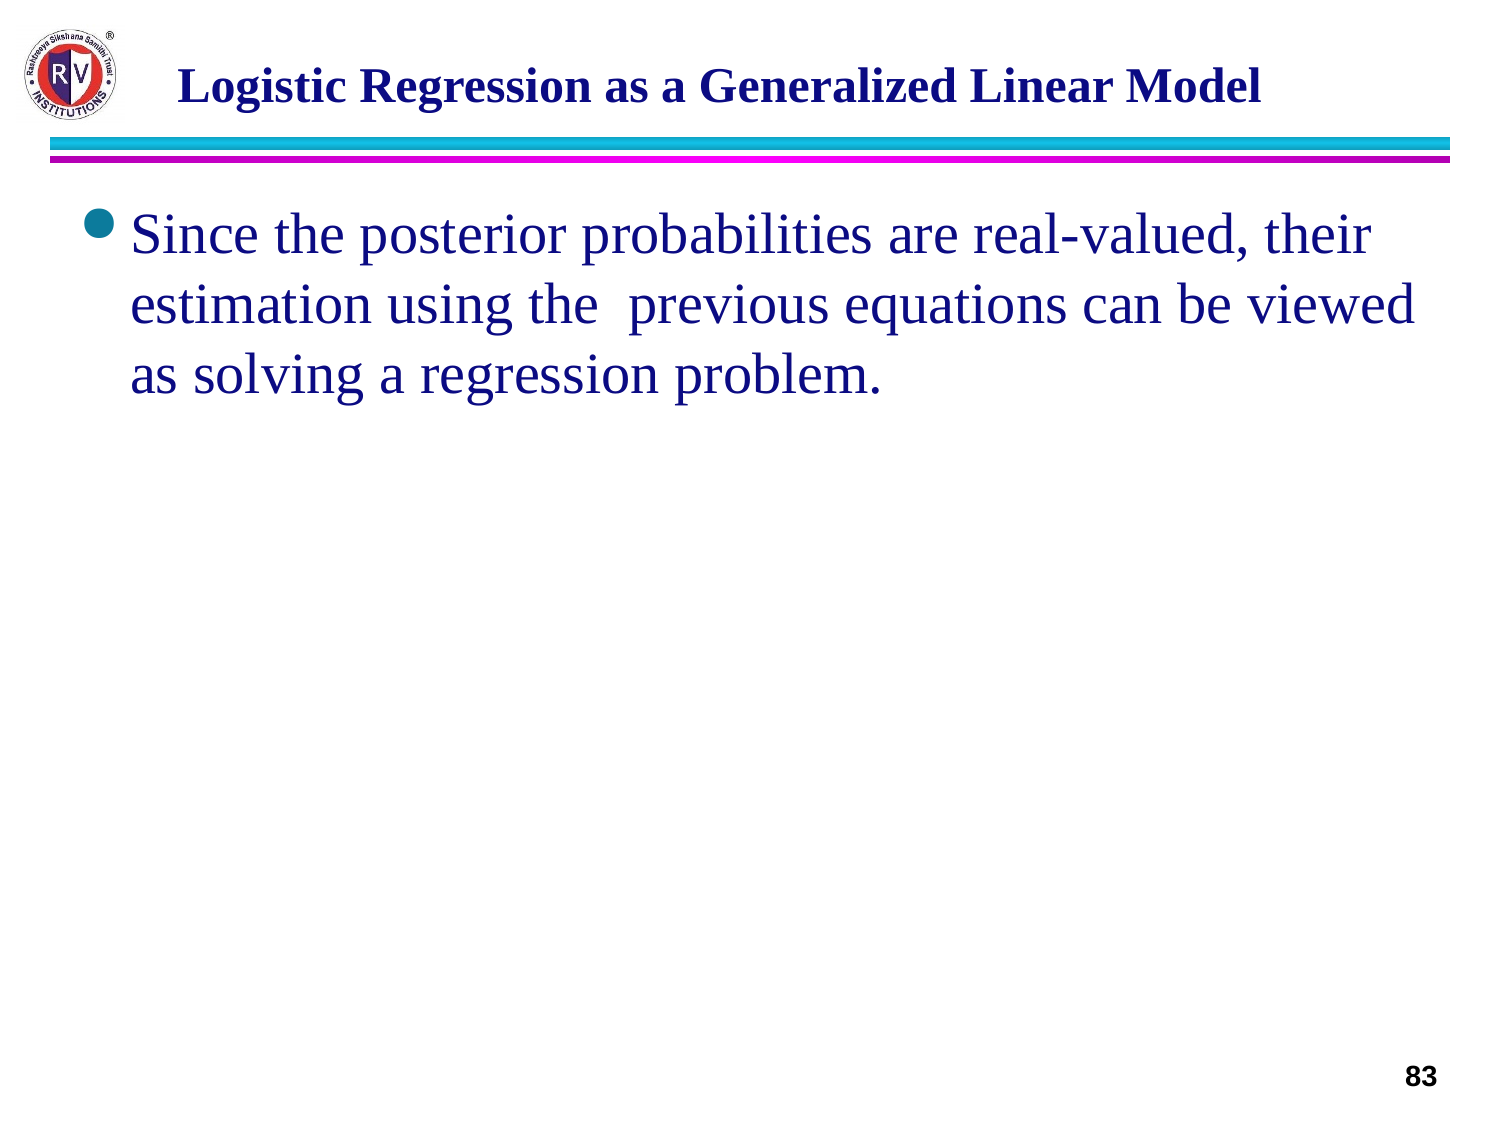

# Logistic Regression as a Generalized Linear Model
Since the posterior probabilities are real-valued, their estimation using the  previous equations can be viewed as solving a regression problem.